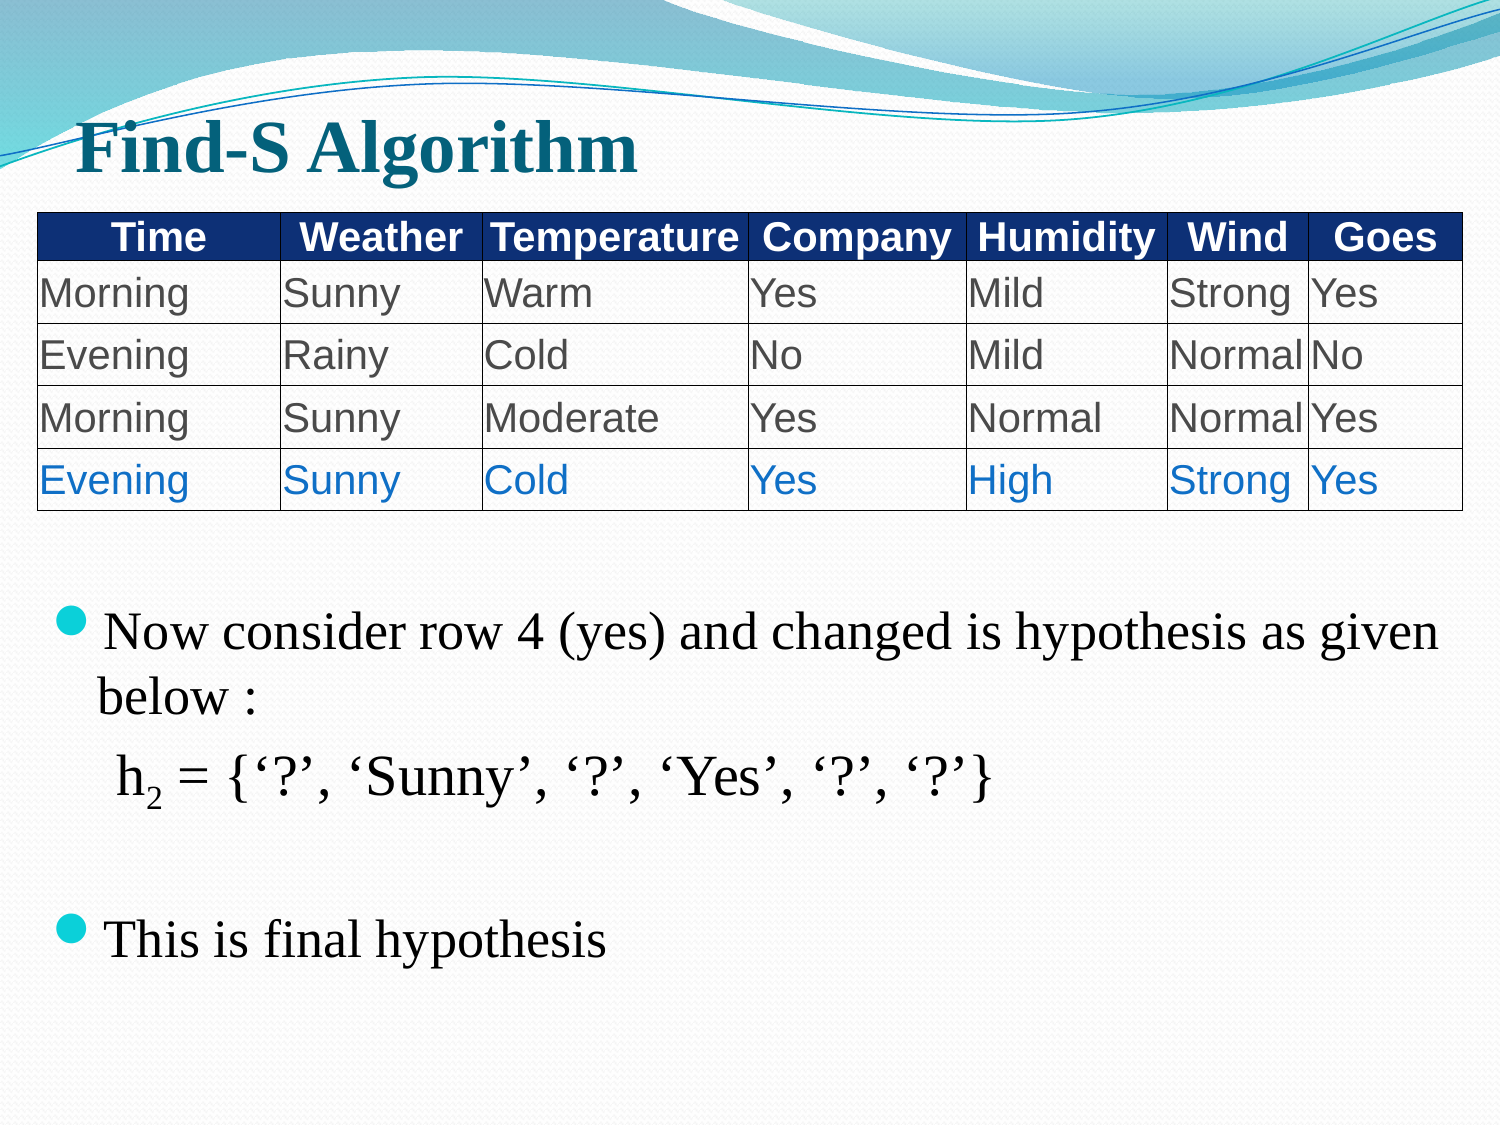

# Find-S Algorithm
| Time | Weather | Temperature | Company | Humidity | Wind | Goes |
| --- | --- | --- | --- | --- | --- | --- |
| Morning | Sunny | Warm | Yes | Mild | Strong | Yes |
| Evening | Rainy | Cold | No | Mild | Normal | No |
| Morning | Sunny | Moderate | Yes | Normal | Normal | Yes |
| Evening | Sunny | Cold | Yes | High | Strong | Yes |
Now consider row 4 (yes) and changed is hypothesis as given below :
h2 = {‘?’, ‘Sunny’, ‘?’, ‘Yes’, ‘?’, ‘?’}

This is final hypothesis